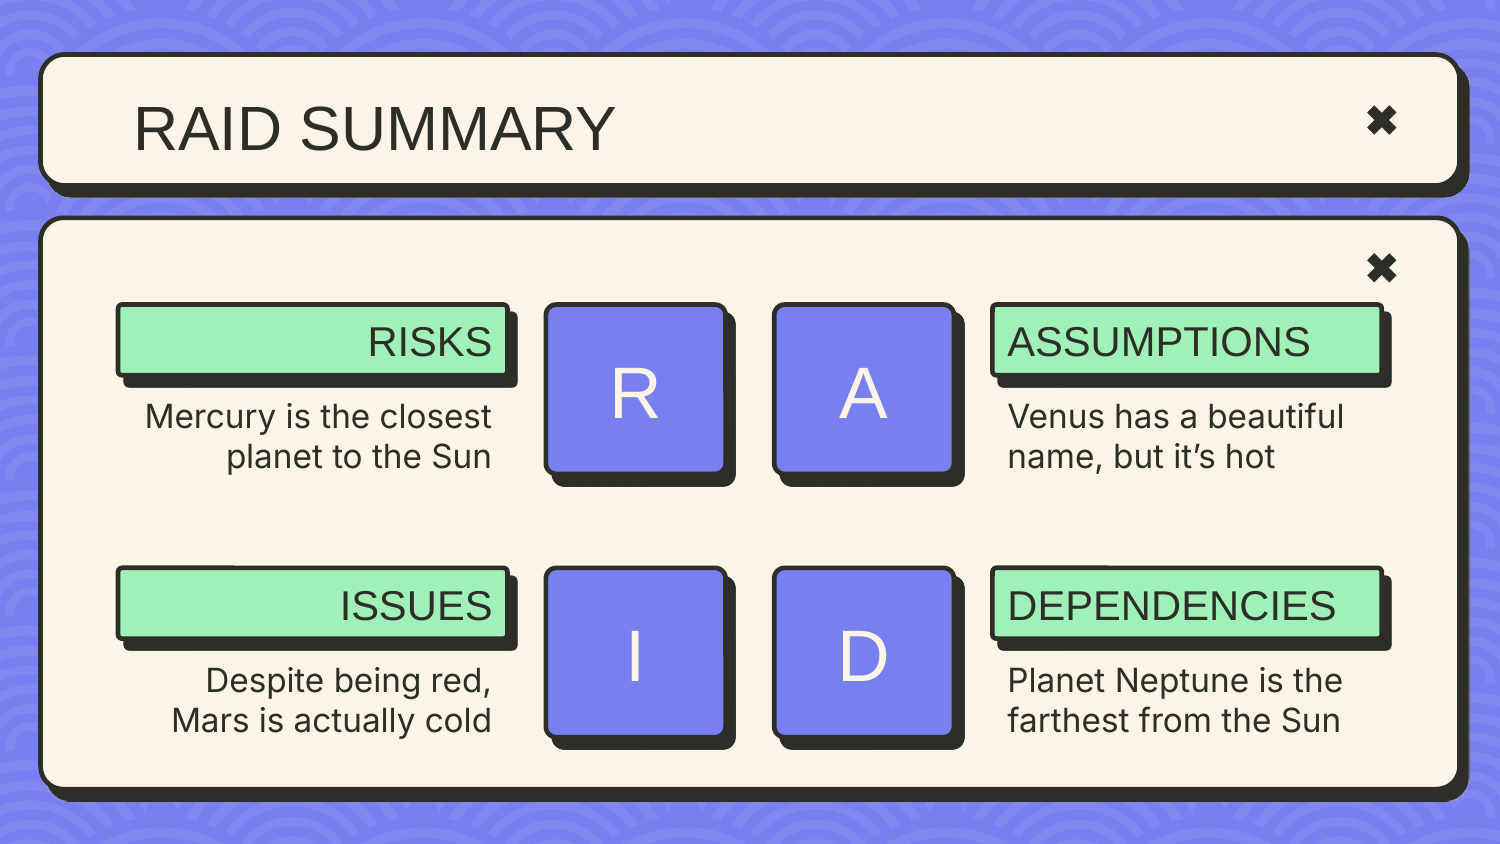

# RAID SUMMARY

R
A

RISKS
ASSUMPTIONS
Mercury is the closest planet to the Sun
Venus has a beautiful name, but it’s hot

I
D

ISSUES
DEPENDENCIES
Despite being red, Mars is actually cold
Planet Neptune is the farthest from the Sun